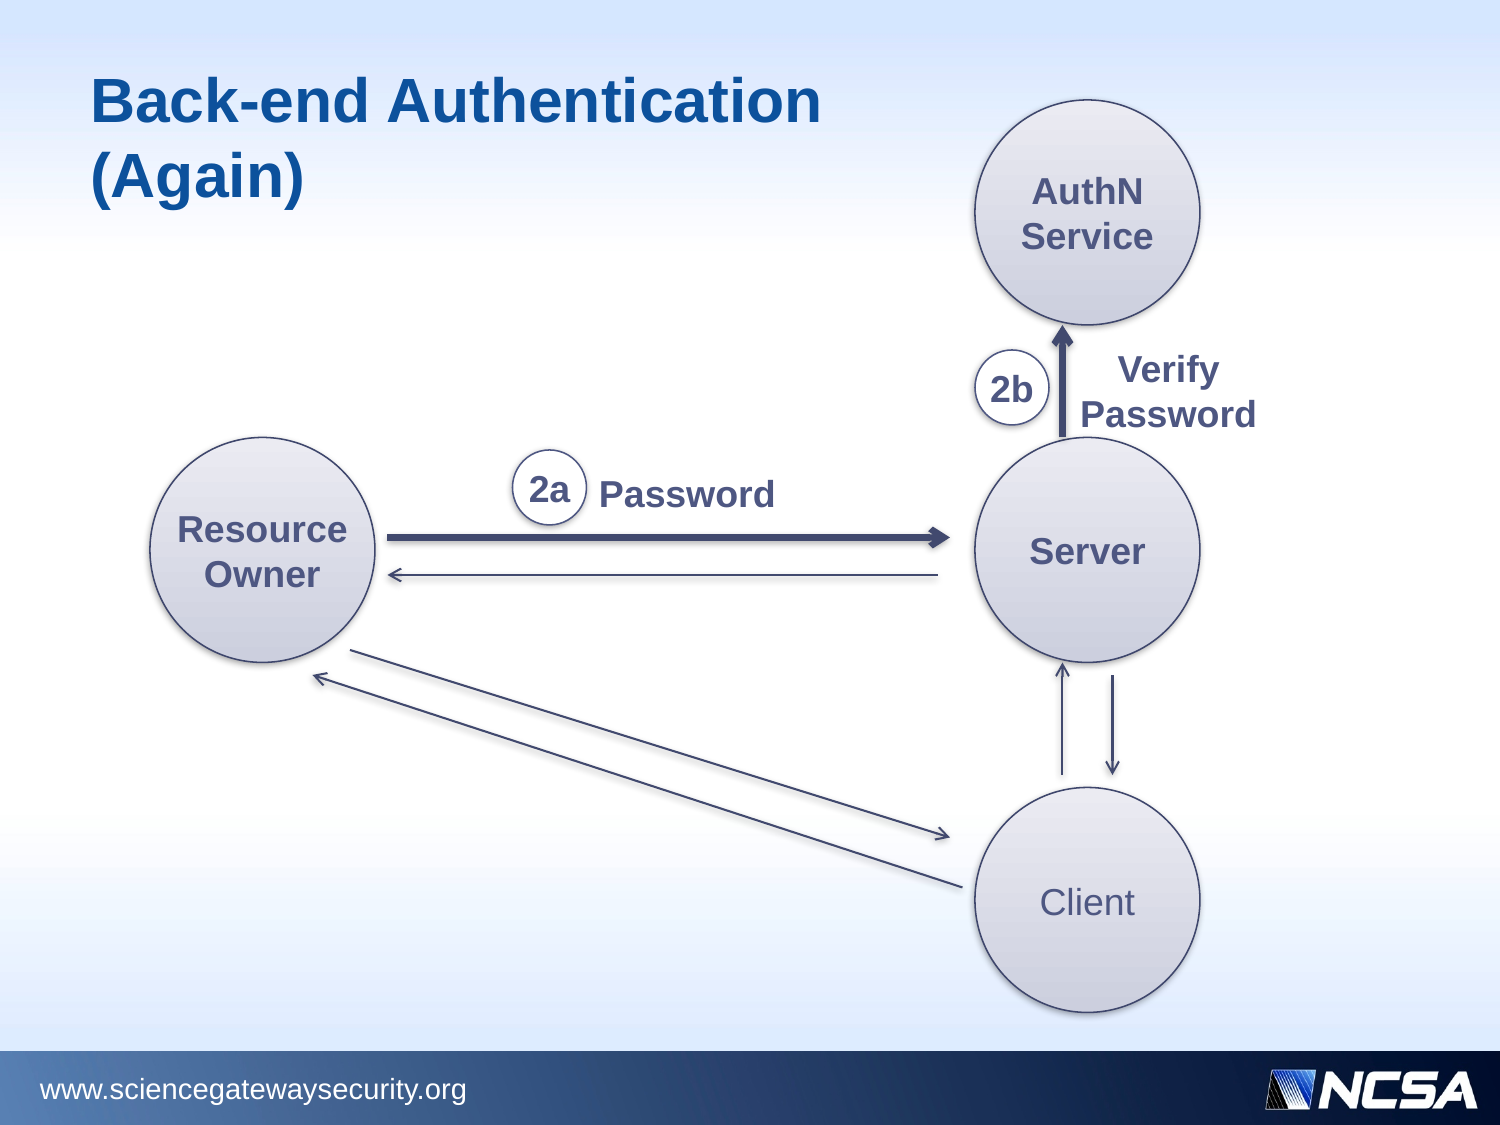

# Back-end Authentication (Again)
AuthN
Service
Verify
Password
2b
Resource
Owner
Server
2a
Password
Client
www.sciencegatewaysecurity.org